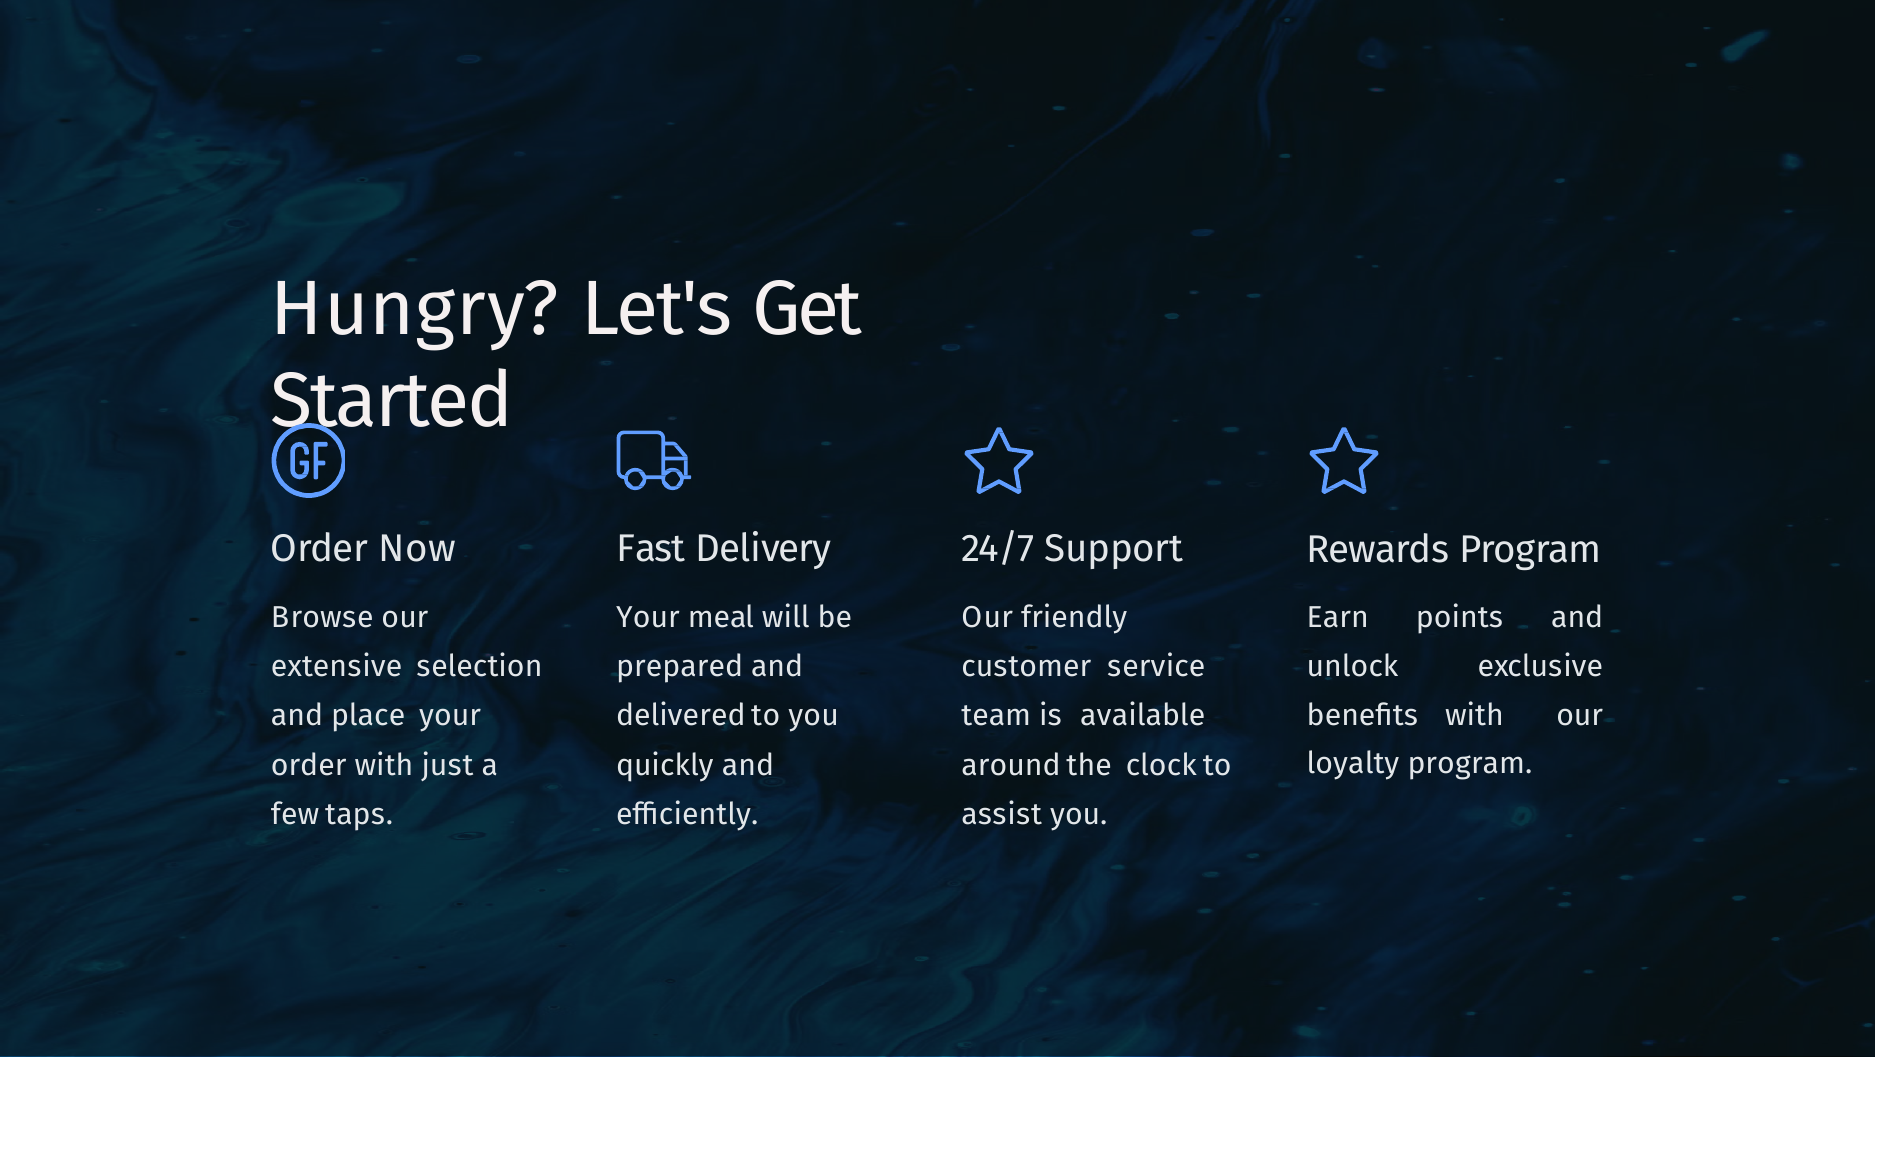

# Hungry? Let's Get Started

Order Now
Browse our extensive  selection and place  your order with just a  few taps.
Fast Delivery
Your meal will be  prepared and  delivered to you  quickly and efficiently.
24/7 Support
Our friendly customer  service team is  available around the  clock to assist you.
Rewards Program
Earn points and unlock  exclusive benefits with  our loyalty program.